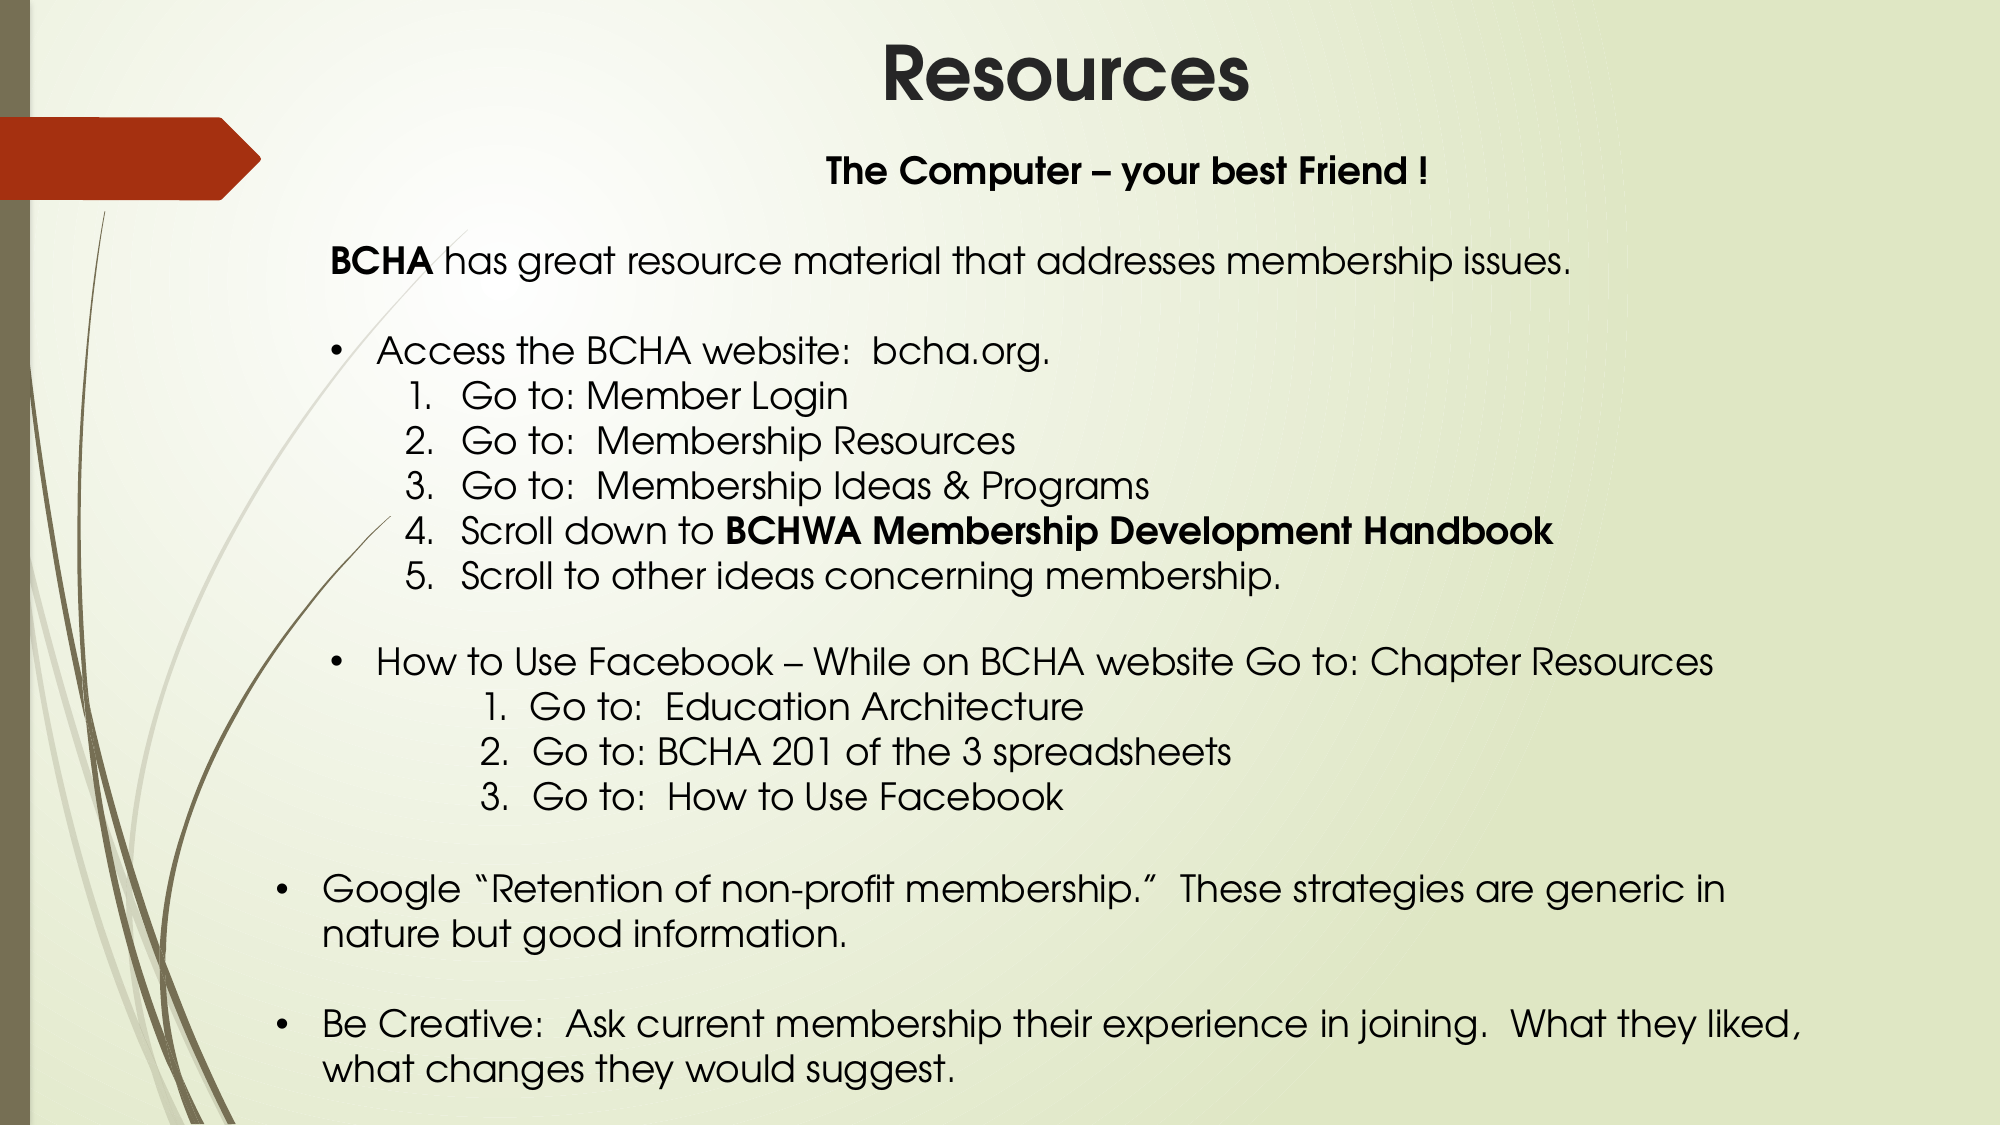

# Resources
The Computer – your best Friend !

BCHA has great resource material that addresses membership issues.

Access the BCHA website:  bcha.org.
Go to: Member Login
Go to:  Membership Resources
Go to:  Membership Ideas & Programs
Scroll down to BCHWA Membership Development Handbook
Scroll to other ideas concerning membership.
How to Use Facebook – While on BCHA website Go to: Chapter Resources
	1.  Go to:  Education Architecture
	2.  Go to: BCHA 201 of the 3 spreadsheets
	3.  Go to:  How to Use Facebook
Google “Retention of non-profit membership.”  These strategies are generic in nature but good information.

Be Creative:  Ask current membership their experience in joining.  What they liked, what changes they would suggest.